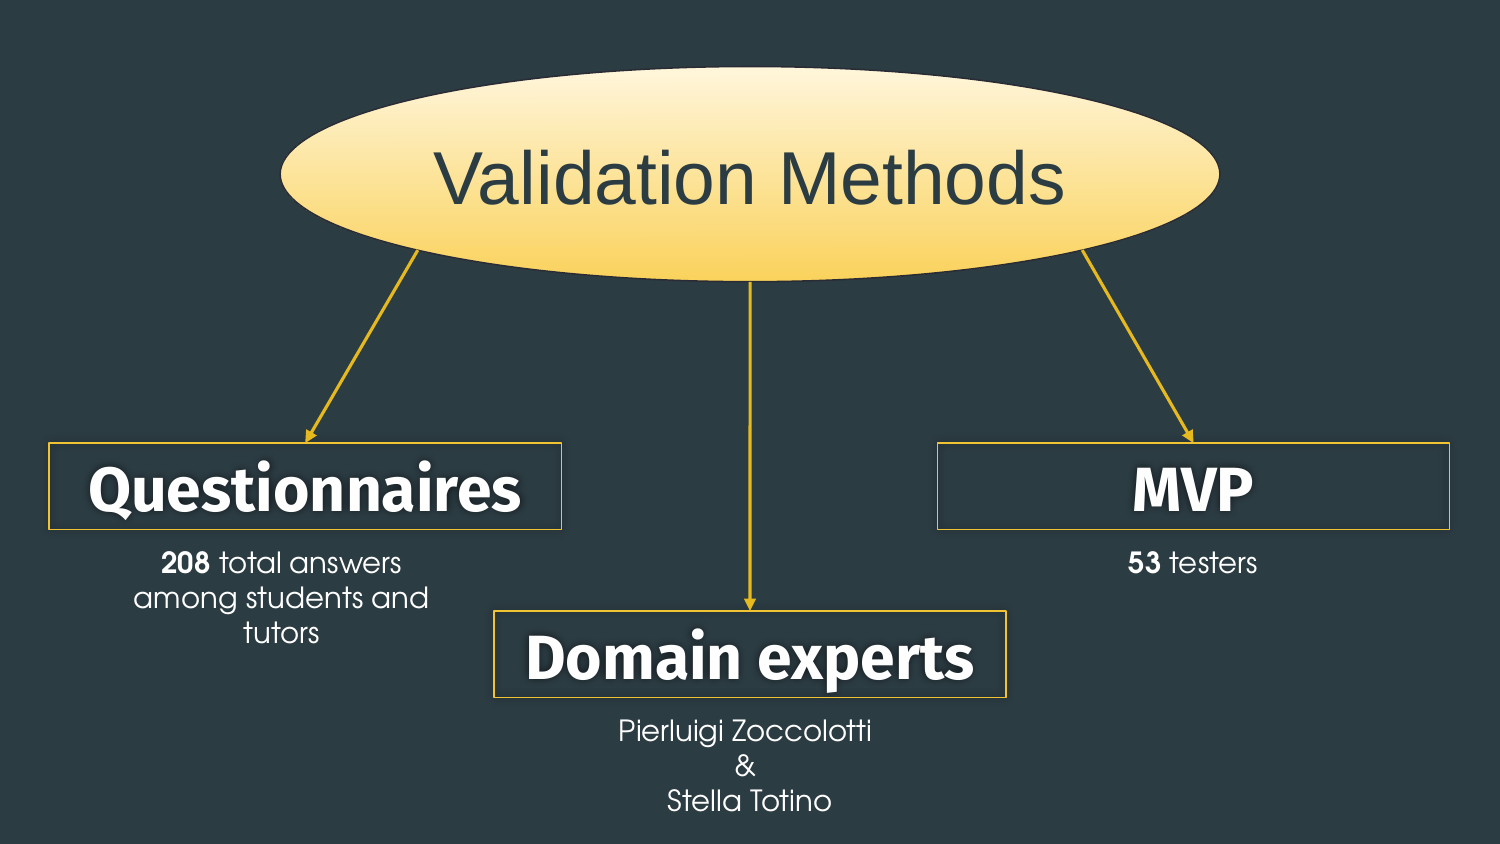

Validation Methods
Questionnaires
MVP
208 total answers among students and tutors
53 testers
Domain experts
Pierluigi Zoccolotti
&
Stella Totino